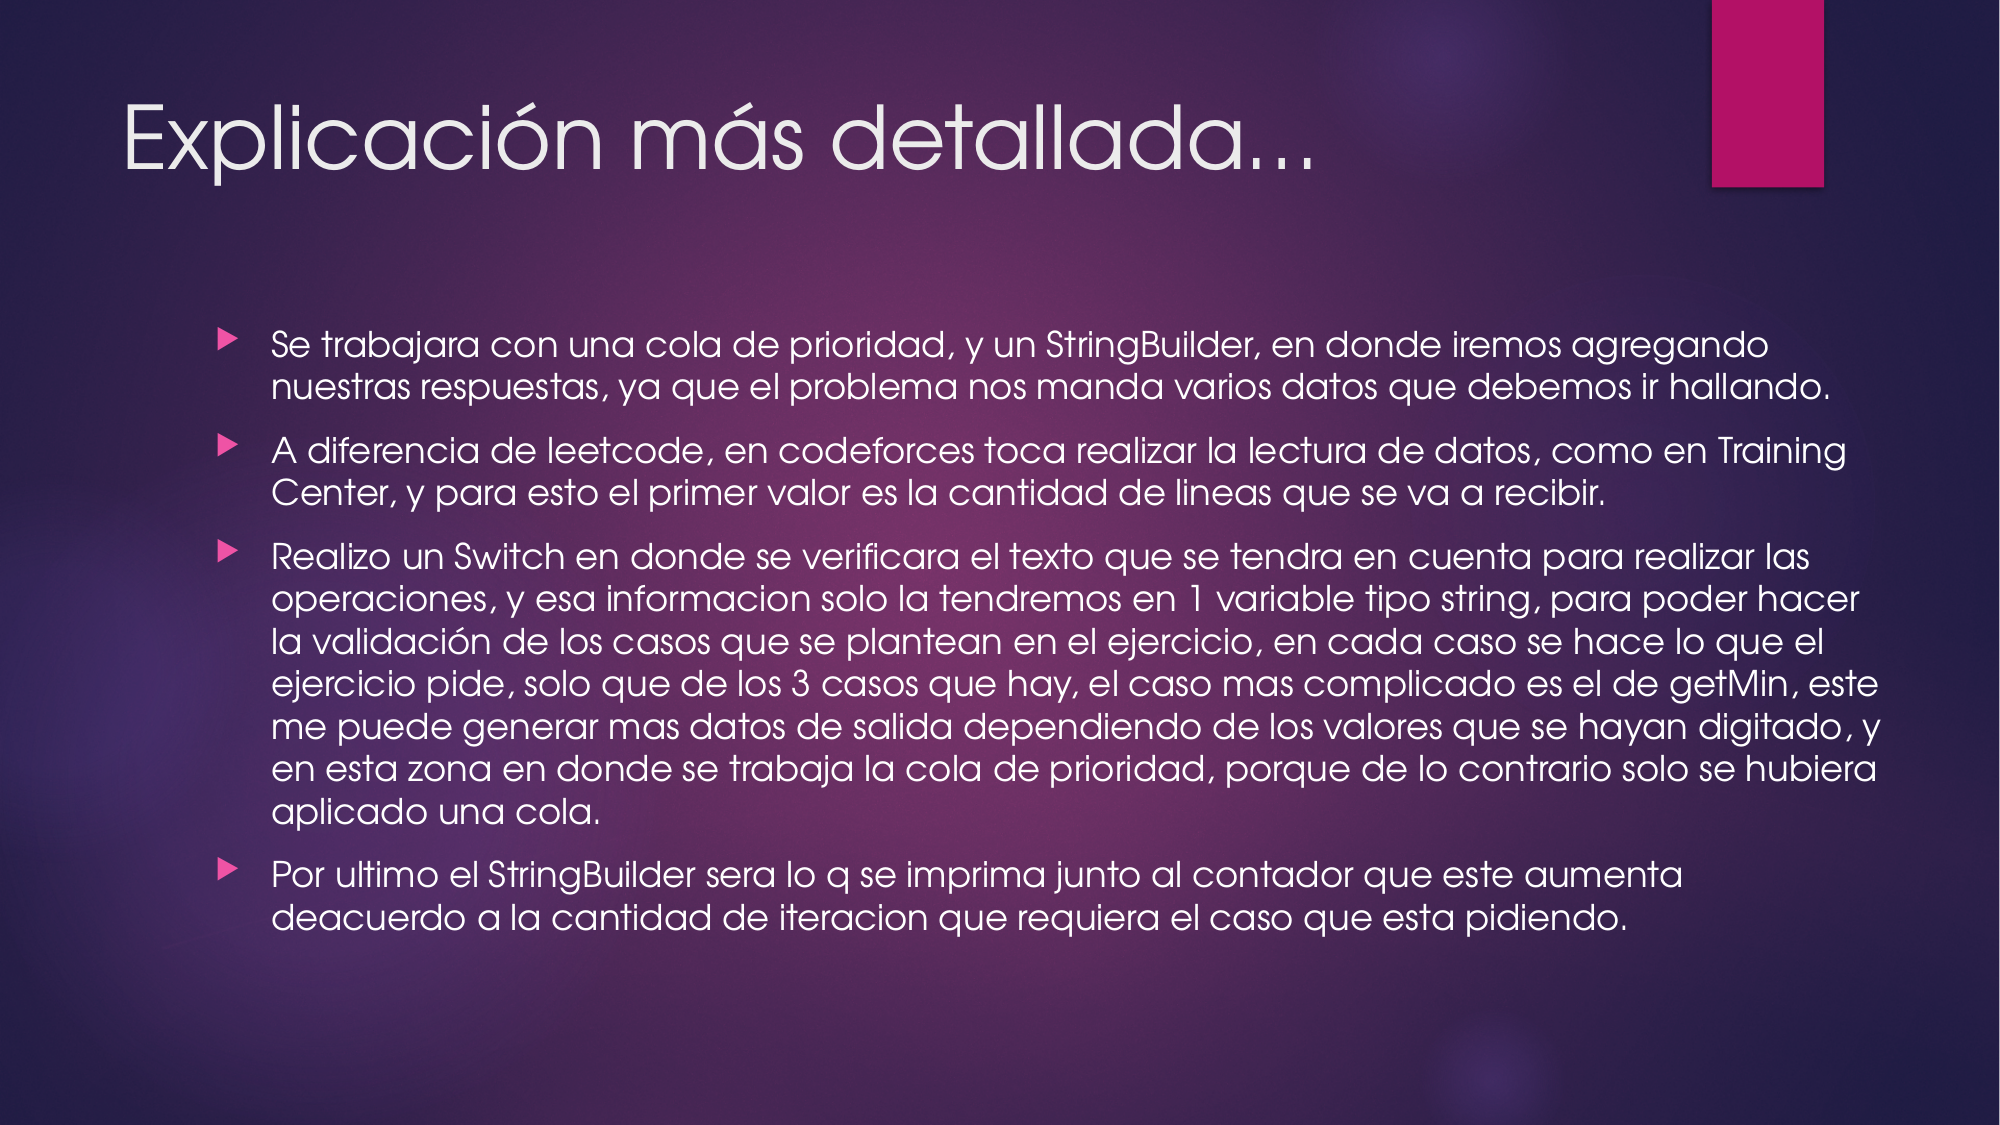

# Explicación más detallada…
Se trabajara con una cola de prioridad, y un StringBuilder, en donde iremos agregando nuestras respuestas, ya que el problema nos manda varios datos que debemos ir hallando.
A diferencia de leetcode, en codeforces toca realizar la lectura de datos, como en Training Center, y para esto el primer valor es la cantidad de lineas que se va a recibir.
Realizo un Switch en donde se verificara el texto que se tendra en cuenta para realizar las operaciones, y esa informacion solo la tendremos en 1 variable tipo string, para poder hacer la validación de los casos que se plantean en el ejercicio, en cada caso se hace lo que el ejercicio pide, solo que de los 3 casos que hay, el caso mas complicado es el de getMin, este me puede generar mas datos de salida dependiendo de los valores que se hayan digitado, y en esta zona en donde se trabaja la cola de prioridad, porque de lo contrario solo se hubiera aplicado una cola.
Por ultimo el StringBuilder sera lo q se imprima junto al contador que este aumenta deacuerdo a la cantidad de iteracion que requiera el caso que esta pidiendo.